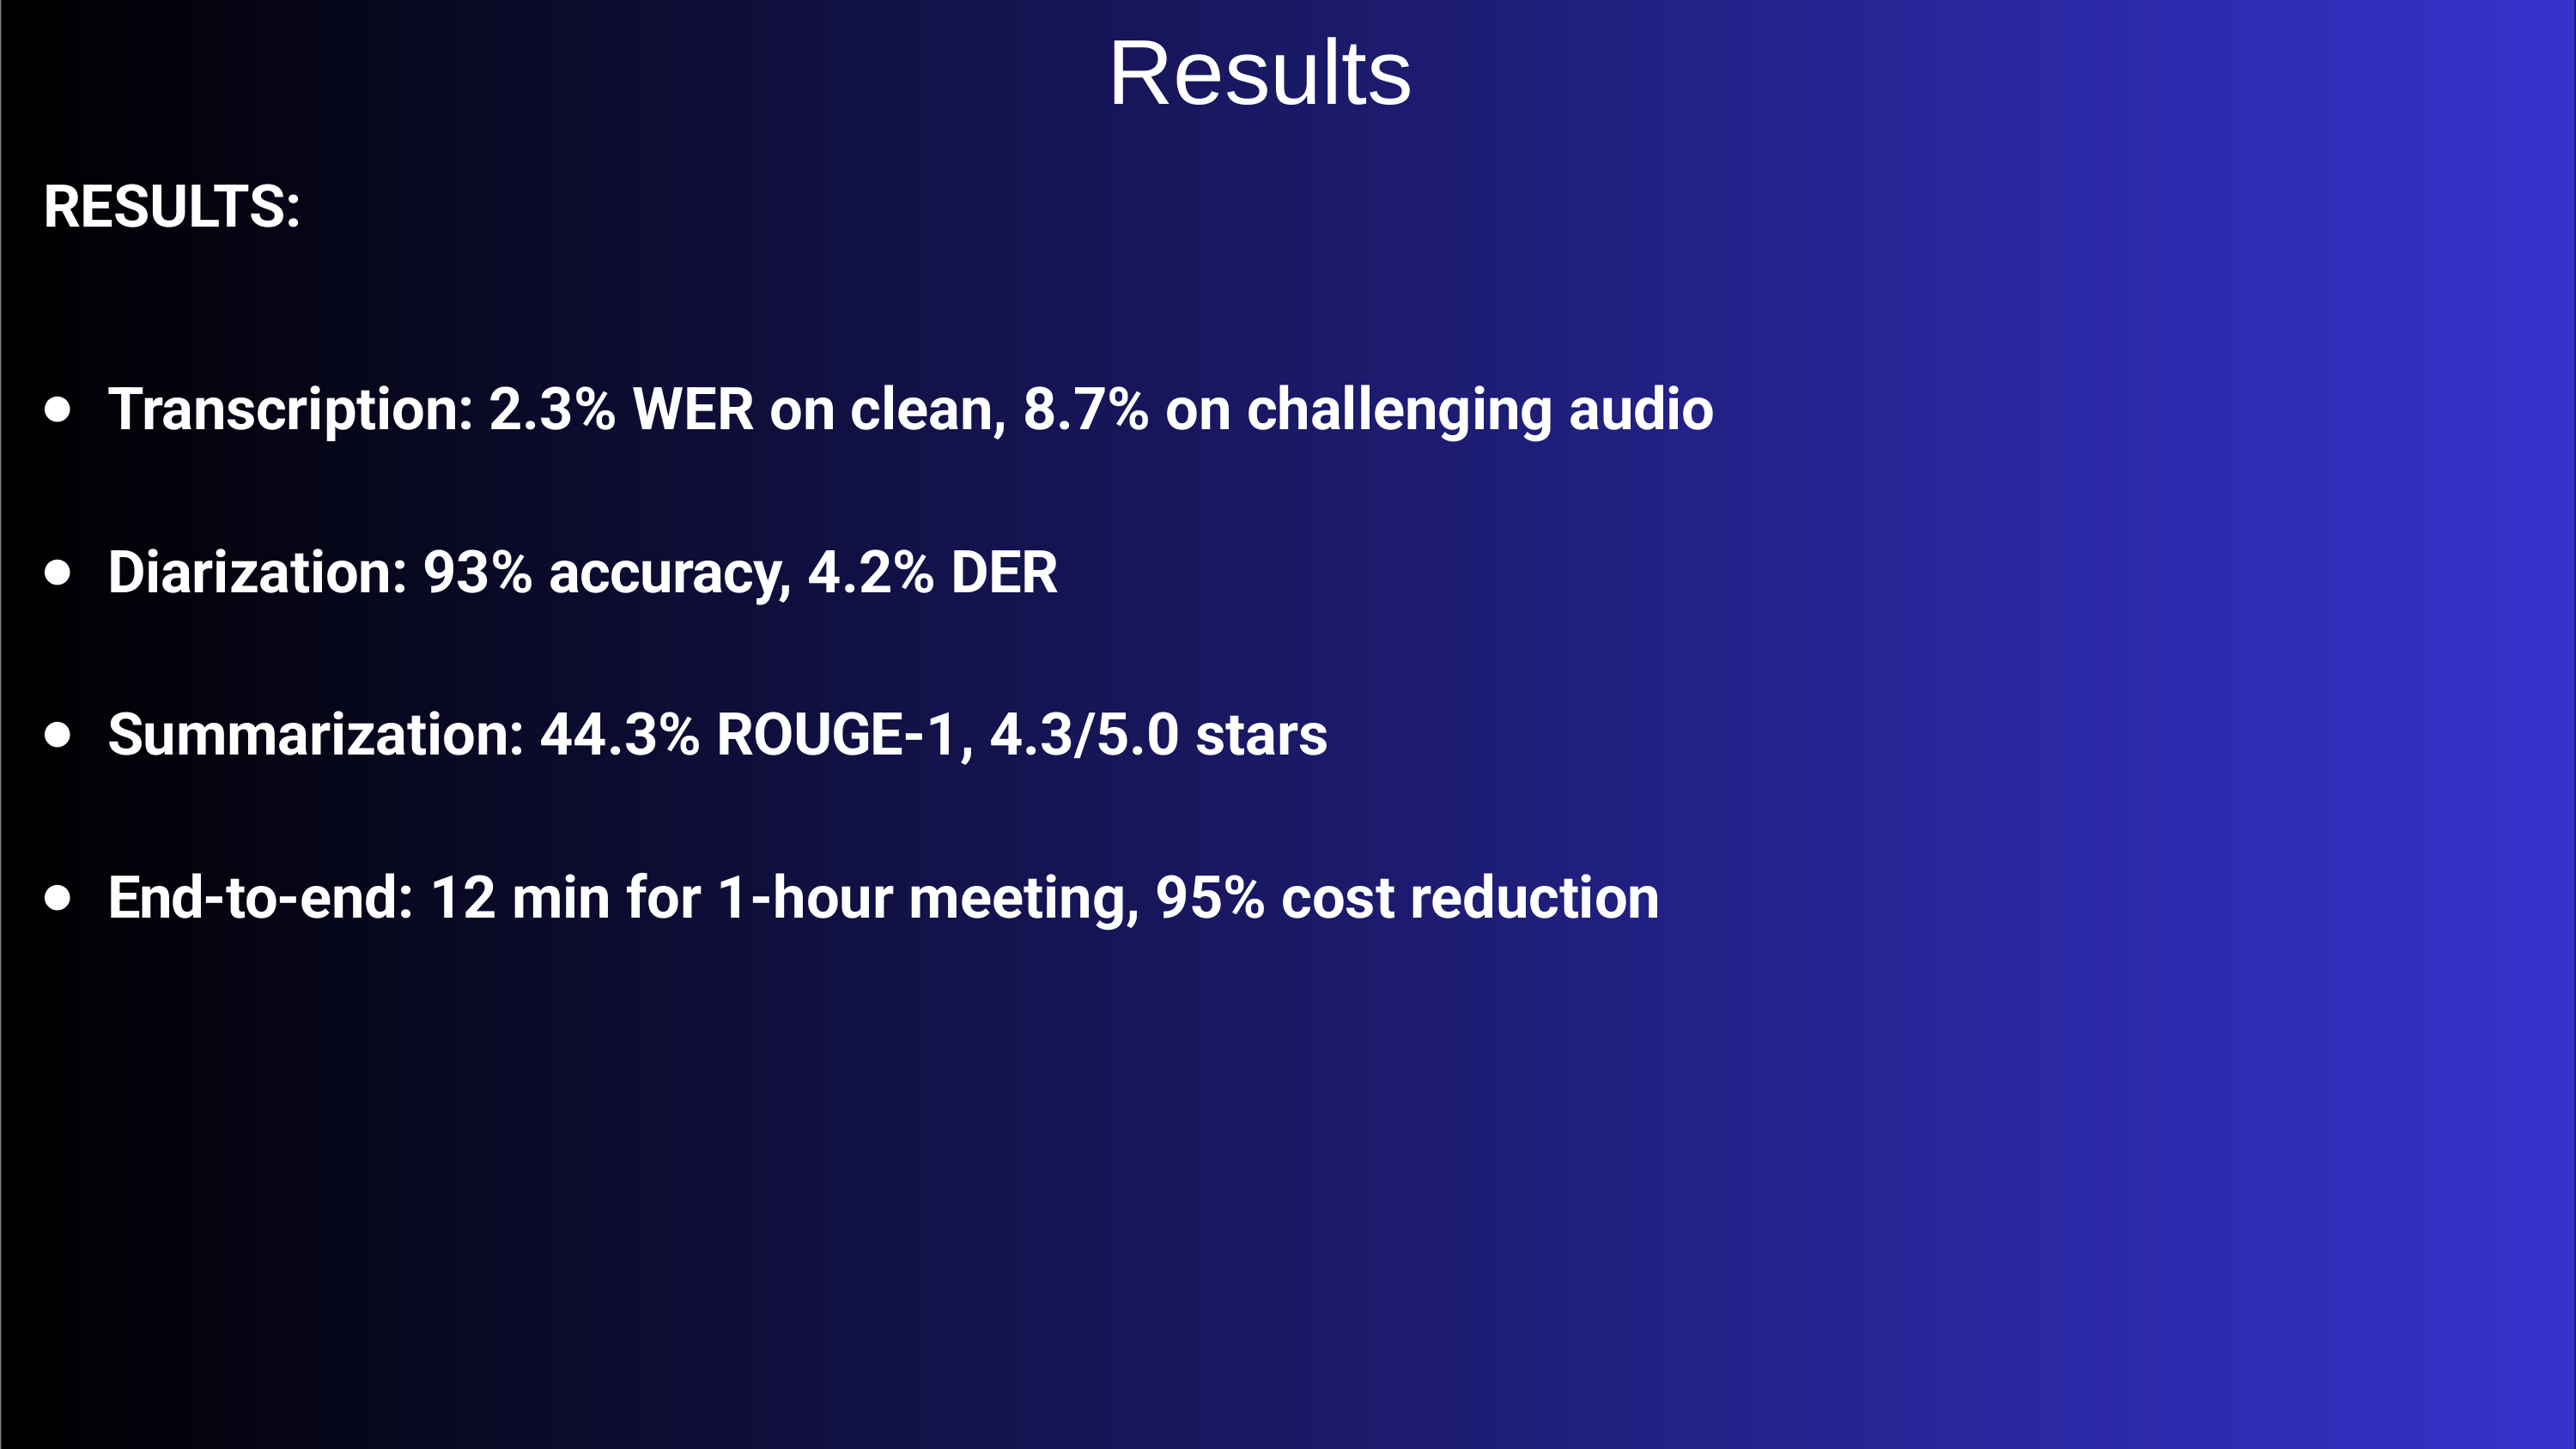

# Results
RESULTS:

Transcription: 2.3% WER on clean, 8.7% on challenging audio

Diarization: 93% accuracy, 4.2% DER

Summarization: 44.3% ROUGE-1, 4.3/5.0 stars

End-to-end: 12 min for 1-hour meeting, 95% cost reduction